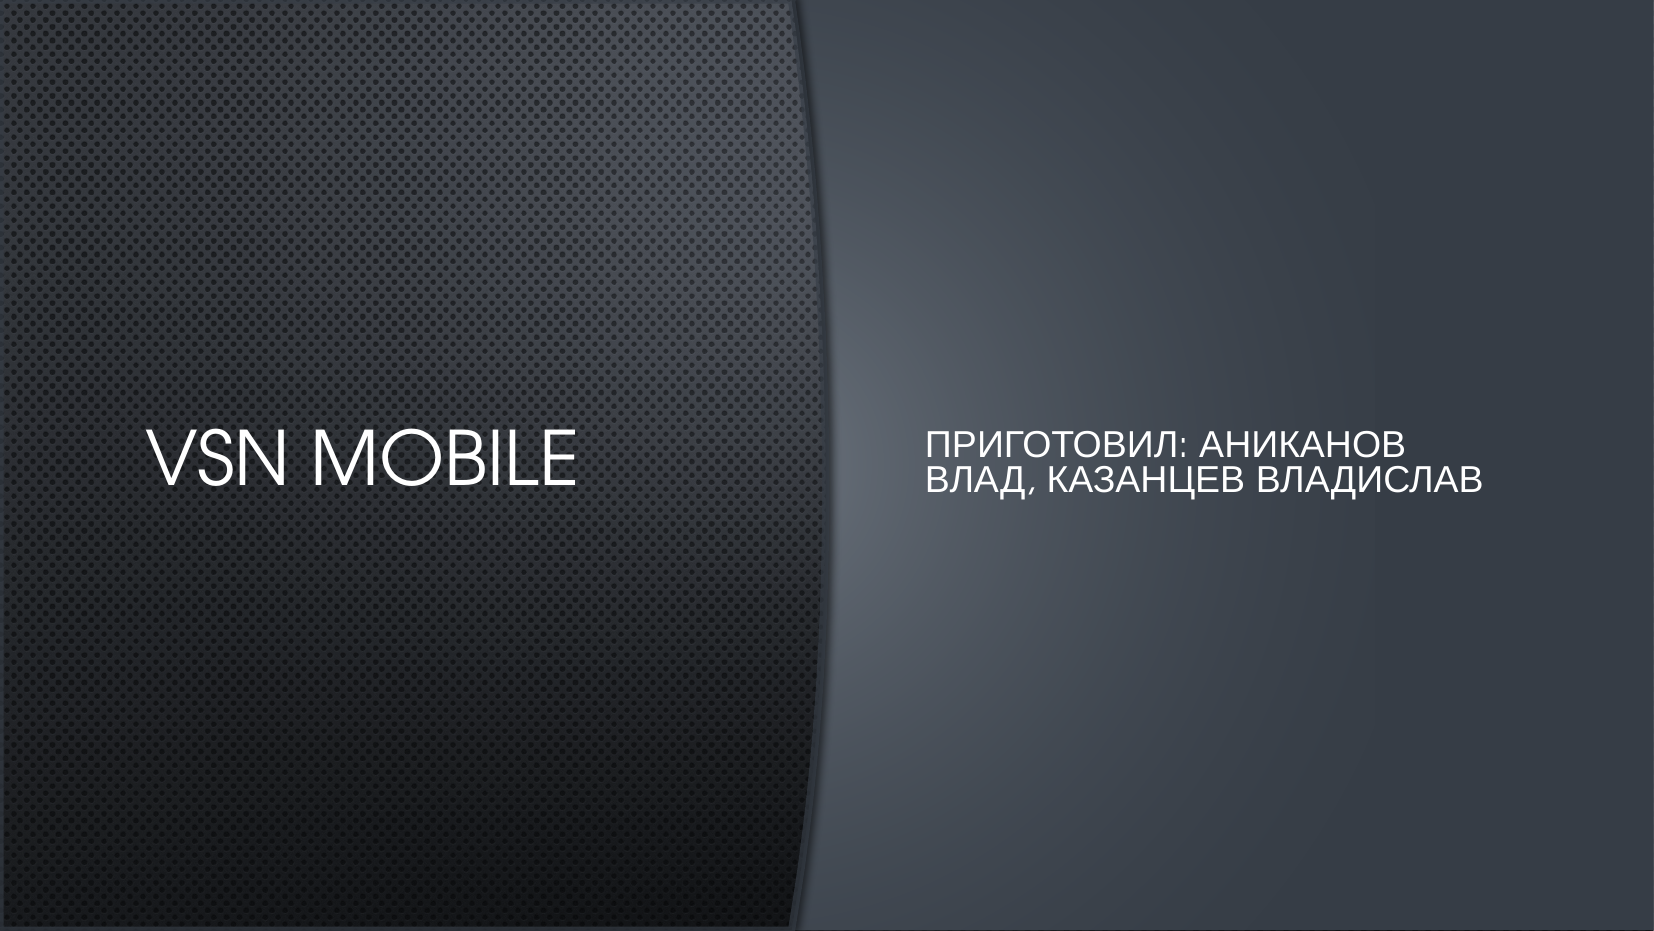

VSN mobile
Приготовил: Аниканов Влад, Казанцев Владислав